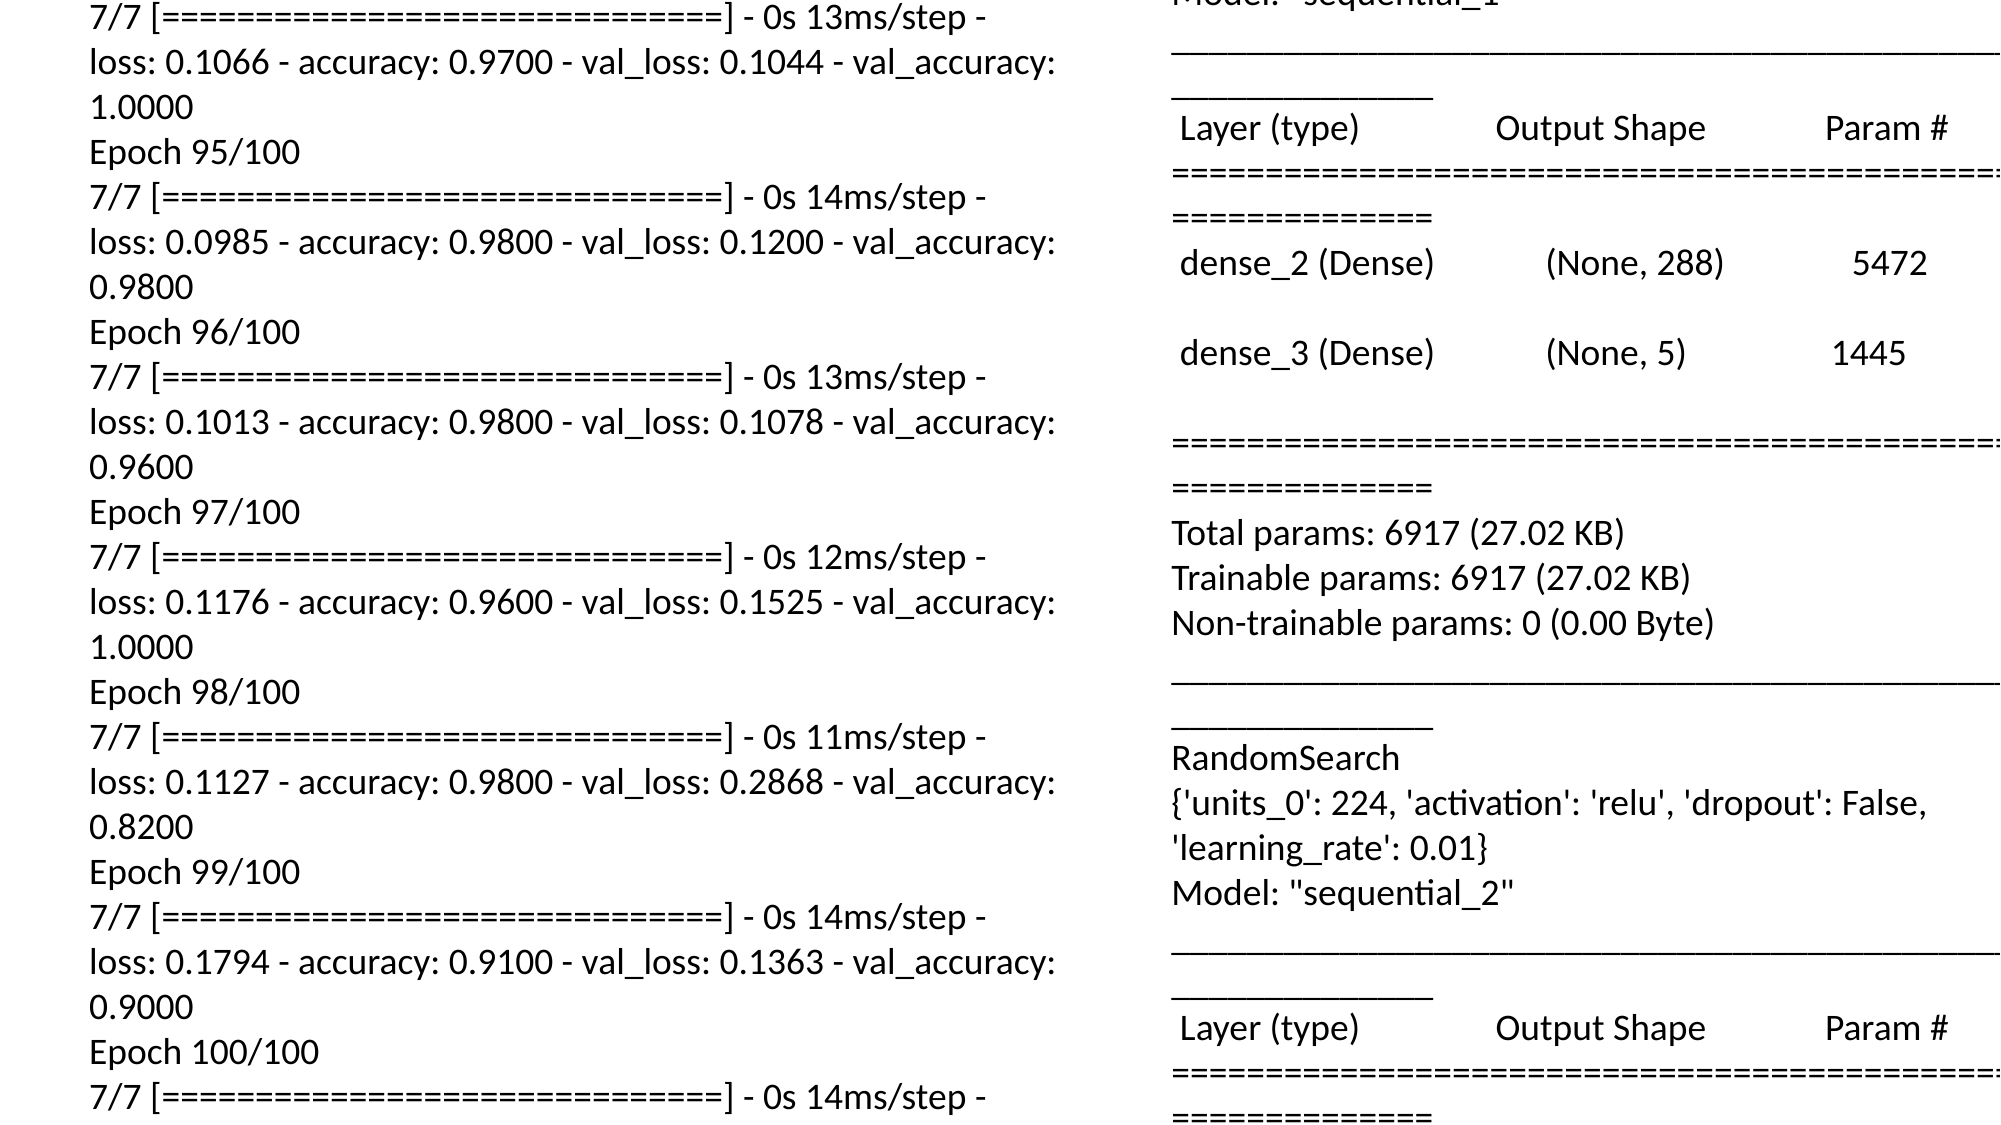

{'units_0': 192, 'activation': 'tanh', 'learning_rate': 0.01, 'tuner/epochs': 50, 'tuner/initial_epoch': 17, 'tuner/bracket': 3, 'tuner/round': 3, 'tuner/trial_id': '0049'}
Model: "sequential_1"
_________________________________________________________________
 Layer (type)                Output Shape              Param #
=================================================================
 dense_2 (Dense)             (None, 192)               3648

 dense_3 (Dense)             (None, 5)                 965

=================================================================
Total params: 4613 (18.02 KB)
Trainable params: 4613 (18.02 KB)
Non-trainable params: 0 (0.00 Byte)
_________________________________________________________________
RandomSearch
{'units_0': 192, 'activation': 'tanh', 'learning_rate': 0.001}
Model: "sequential_2"
_________________________________________________________________
 Layer (type)                Output Shape              Param #
=================================================================
 dense_4 (Dense)             (None, 192)               3648

 dense_5 (Dense)             (None, 5)                 965

=================================================================
Total params: 4613 (18.02 KB)
Trainable params: 4613 (18.02 KB)
Non-trainable params: 0 (0.00 Byte)
_________________________________________________________________
Epoch 1/100
7/7 [==============================] - 1s 76ms/step - loss: 1.5246 - accuracy: 0.2800 - val_loss: 1.3124 - val_accuracy: 0.3800
Epoch 2/100
7/7 [==============================] - 0s 15ms/step - loss: 1.3450 - accuracy: 0.4200 - val_loss: 1.1930 - val_accuracy: 0.3200
Epoch 3/100
7/7 [==============================] - 0s 17ms/step - loss: 1.1496 - accuracy: 0.4200 - val_loss: 1.1366 - val_accuracy: 0.3200
Epoch 4/100
7/7 [==============================] - 0s 14ms/step - loss: 1.0608 - accuracy: 0.4200 - val_loss: 1.0724 - val_accuracy: 0.8000
Epoch 5/100
7/7 [==============================] - 0s 14ms/step - loss: 1.0752 - accuracy: 0.5500 - val_loss: 1.0534 - val_accuracy: 0.4000
Epoch 6/100
7/7 [==============================] - 0s 16ms/step - loss: 1.0191 - accuracy: 0.4700 - val_loss: 1.0287 - val_accuracy: 0.6000
Epoch 7/100
7/7 [==============================] - 0s 14ms/step - loss: 0.9733 - accuracy: 0.5550 - val_loss: 0.9519 - val_accuracy: 0.6600
Epoch 8/100
7/7 [==============================] - 0s 14ms/step - loss: 0.9468 - accuracy: 0.6150 - val_loss: 0.9369 - val_accuracy: 0.5600
Epoch 9/100
7/7 [==============================] - 0s 14ms/step - loss: 0.9030 - accuracy: 0.7850 - val_loss: 0.9414 - val_accuracy: 0.5400
Epoch 10/100
7/7 [==============================] - 0s 13ms/step - loss: 0.8761 - accuracy: 0.6050 - val_loss: 0.9464 - val_accuracy: 0.4400
Epoch 11/100
7/7 [==============================] - 0s 15ms/step - loss: 0.8894 - accuracy: 0.5250 - val_loss: 0.8184 - val_accuracy: 0.6400
Epoch 12/100
7/7 [==============================] - 0s 11ms/step - loss: 0.7835 - accuracy: 0.7100 - val_loss: 0.7419 - val_accuracy: 0.7600
Epoch 13/100
7/7 [==============================] - 0s 11ms/step - loss: 0.7607 - accuracy: 0.6800 - val_loss: 0.7158 - val_accuracy: 0.7800
Epoch 14/100
7/7 [==============================] - 0s 11ms/step - loss: 0.7336 - accuracy: 0.8100 - val_loss: 0.6774 - val_accuracy: 0.8000
Epoch 15/100
7/7 [==============================] - 0s 13ms/step - loss: 0.6847 - accuracy: 0.7800 - val_loss: 0.6444 - val_accuracy: 0.8800
Epoch 16/100
7/7 [==============================] - 0s 17ms/step - loss: 0.6490 - accuracy: 0.7050 - val_loss: 0.5926 - val_accuracy: 0.9600
Epoch 17/100
7/7 [==============================] - 0s 16ms/step - loss: 0.6075 - accuracy: 0.7850 - val_loss: 0.5633 - val_accuracy: 0.8000
Epoch 18/100
7/7 [==============================] - 0s 20ms/step - loss: 0.5716 - accuracy: 0.8400 - val_loss: 0.5835 - val_accuracy: 0.8200
Epoch 19/100
7/7 [==============================] - 0s 15ms/step - loss: 0.5440 - accuracy: 0.9050 - val_loss: 0.5487 - val_accuracy: 0.8800
Epoch 20/100
7/7 [==============================] - 0s 18ms/step - loss: 0.5285 - accuracy: 0.8300 - val_loss: 0.5866 - val_accuracy: 0.8600
Epoch 21/100
7/7 [==============================] - 0s 16ms/step - loss: 0.5370 - accuracy: 0.8150 - val_loss: 0.5702 - val_accuracy: 0.6800
Epoch 22/100
7/7 [==============================] - 0s 12ms/step - loss: 0.5245 - accuracy: 0.7700 - val_loss: 0.5464 - val_accuracy: 0.6800
Epoch 23/100
7/7 [==============================] - 0s 15ms/step - loss: 0.5130 - accuracy: 0.7850 - val_loss: 0.4681 - val_accuracy: 0.8600
Epoch 24/100
7/7 [==============================] - 0s 17ms/step - loss: 0.4798 - accuracy: 0.8300 - val_loss: 0.4755 - val_accuracy: 0.8200
Epoch 25/100
7/7 [==============================] - 0s 12ms/step - loss: 0.4582 - accuracy: 0.8950 - val_loss: 0.4216 - val_accuracy: 0.9000
Epoch 26/100
7/7 [==============================] - 0s 14ms/step - loss: 0.4164 - accuracy: 0.9200 - val_loss: 0.4354 - val_accuracy: 0.8800
Epoch 27/100
7/7 [==============================] - 0s 16ms/step - loss: 0.3984 - accuracy: 0.9550 - val_loss: 0.4132 - val_accuracy: 0.8800
Epoch 28/100
7/7 [==============================] - 0s 12ms/step - loss: 0.3957 - accuracy: 0.8450 - val_loss: 0.3866 - val_accuracy: 1.0000
Epoch 29/100
7/7 [==============================] - 0s 11ms/step - loss: 0.3832 - accuracy: 0.9600 - val_loss: 0.4127 - val_accuracy: 0.8800
Epoch 30/100
7/7 [==============================] - 0s 12ms/step - loss: 0.3850 - accuracy: 0.8800 - val_loss: 0.4975 - val_accuracy: 0.6600
Epoch 31/100
7/7 [==============================] - 0s 13ms/step - loss: 0.4002 - accuracy: 0.8800 - val_loss: 0.5187 - val_accuracy: 0.7800
Epoch 32/100
7/7 [==============================] - 0s 13ms/step - loss: 0.3922 - accuracy: 0.8450 - val_loss: 0.4425 - val_accuracy: 0.7400
Epoch 33/100
7/7 [==============================] - 0s 16ms/step - loss: 0.3416 - accuracy: 0.8750 - val_loss: 0.3457 - val_accuracy: 0.8600
Epoch 34/100
7/7 [==============================] - 0s 14ms/step - loss: 0.3166 - accuracy: 0.9050 - val_loss: 0.3184 - val_accuracy: 0.9600
Epoch 35/100
7/7 [==============================] - 0s 15ms/step - loss: 0.3158 - accuracy: 0.9250 - val_loss: 0.3493 - val_accuracy: 0.9000
Epoch 36/100
7/7 [==============================] - 0s 14ms/step - loss: 0.3233 - accuracy: 0.9200 - val_loss: 0.3562 - val_accuracy: 0.8600
Epoch 37/100
7/7 [==============================] - 0s 16ms/step - loss: 0.3309 - accuracy: 0.8850 - val_loss: 0.3938 - val_accuracy: 0.8000
Epoch 38/100
7/7 [==============================] - 0s 17ms/step - loss: 0.3070 - accuracy: 0.8900 - val_loss: 0.3613 - val_accuracy: 0.8800
Epoch 39/100
7/7 [==============================] - 0s 14ms/step - loss: 0.2871 - accuracy: 0.9350 - val_loss: 0.3293 - val_accuracy: 0.9000
Epoch 40/100
7/7 [==============================] - 0s 17ms/step - loss: 0.2778 - accuracy: 0.9250 - val_loss: 0.2578 - val_accuracy: 0.9600
Epoch 41/100
7/7 [==============================] - 0s 15ms/step - loss: 0.3172 - accuracy: 0.8800 - val_loss: 0.2643 - val_accuracy: 0.9000
Epoch 42/100
7/7 [==============================] - 0s 17ms/step - loss: 0.3154 - accuracy: 0.8650 - val_loss: 0.2846 - val_accuracy: 0.9400
Epoch 43/100
7/7 [==============================] - 0s 18ms/step - loss: 0.3435 - accuracy: 0.8600 - val_loss: 0.2907 - val_accuracy: 0.9400
Epoch 44/100
7/7 [==============================] - 0s 15ms/step - loss: 0.2836 - accuracy: 0.9100 - val_loss: 0.2629 - val_accuracy: 0.9000
Epoch 45/100
7/7 [==============================] - 0s 13ms/step - loss: 0.3072 - accuracy: 0.8800 - val_loss: 0.3002 - val_accuracy: 0.9000
Epoch 46/100
7/7 [==============================] - 0s 29ms/step - loss: 0.3076 - accuracy: 0.8600 - val_loss: 0.2640 - val_accuracy: 0.9400
Epoch 47/100
7/7 [==============================] - 0s 12ms/step - loss: 0.3092 - accuracy: 0.8800 - val_loss: 0.2481 - val_accuracy: 0.8400
Epoch 48/100
7/7 [==============================] - 0s 12ms/step - loss: 0.2520 - accuracy: 0.9450 - val_loss: 0.2698 - val_accuracy: 0.8800
Epoch 49/100
7/7 [==============================] - 0s 11ms/step - loss: 0.2497 - accuracy: 0.8850 - val_loss: 0.2363 - val_accuracy: 0.9400
Epoch 50/100
7/7 [==============================] - 0s 14ms/step - loss: 0.2607 - accuracy: 0.9350 - val_loss: 0.2471 - val_accuracy: 0.9400
Epoch 51/100
7/7 [==============================] - 0s 14ms/step - loss: 0.2636 - accuracy: 0.9000 - val_loss: 0.2069 - val_accuracy: 0.9800
Epoch 52/100
7/7 [==============================] - 0s 14ms/step - loss: 0.2531 - accuracy: 0.9150 - val_loss: 0.2006 - val_accuracy: 0.9800
Epoch 53/100
7/7 [==============================] - 0s 13ms/step - loss: 0.2343 - accuracy: 0.9300 - val_loss: 0.2131 - val_accuracy: 0.8600
Epoch 54/100
7/7 [==============================] - 0s 12ms/step - loss: 0.2196 - accuracy: 0.9400 - val_loss: 0.1948 - val_accuracy: 1.0000
Epoch 55/100
7/7 [==============================] - 0s 13ms/step - loss: 0.2192 - accuracy: 0.9300 - val_loss: 0.2184 - val_accuracy: 1.0000
Epoch 56/100
7/7 [==============================] - 0s 14ms/step - loss: 0.1930 - accuracy: 0.9850 - val_loss: 0.1944 - val_accuracy: 0.9800
Epoch 57/100
7/7 [==============================] - 0s 13ms/step - loss: 0.1922 - accuracy: 0.9750 - val_loss: 0.2164 - val_accuracy: 0.9000
Epoch 58/100
7/7 [==============================] - 0s 15ms/step - loss: 0.1904 - accuracy: 0.9650 - val_loss: 0.2137 - val_accuracy: 0.9000
Epoch 59/100
7/7 [==============================] - 0s 15ms/step - loss: 0.2109 - accuracy: 0.9250 - val_loss: 0.1823 - val_accuracy: 0.9600
Epoch 60/100
7/7 [==============================] - 0s 19ms/step - loss: 0.2089 - accuracy: 0.9500 - val_loss: 0.1831 - val_accuracy: 0.9400
Epoch 61/100
7/7 [==============================] - 0s 17ms/step - loss: 0.2280 - accuracy: 0.9150 - val_loss: 0.1942 - val_accuracy: 0.9000
Epoch 62/100
7/7 [==============================] - 0s 12ms/step - loss: 0.1808 - accuracy: 0.9350 - val_loss: 0.1838 - val_accuracy: 0.9600
Epoch 63/100
7/7 [==============================] - 0s 14ms/step - loss: 0.1752 - accuracy: 0.9650 - val_loss: 0.1651 - val_accuracy: 1.0000
Epoch 64/100
7/7 [==============================] - 0s 14ms/step - loss: 0.1559 - accuracy: 0.9750 - val_loss: 0.2551 - val_accuracy: 0.9000
Epoch 65/100
7/7 [==============================] - 0s 17ms/step - loss: 0.2082 - accuracy: 0.9250 - val_loss: 0.4333 - val_accuracy: 0.6800
Epoch 66/100
7/7 [==============================] - 0s 16ms/step - loss: 0.2014 - accuracy: 0.9200 - val_loss: 0.4378 - val_accuracy: 0.8600
Epoch 67/100
7/7 [==============================] - 0s 16ms/step - loss: 0.2890 - accuracy: 0.8700 - val_loss: 0.4439 - val_accuracy: 0.6800
Epoch 68/100
7/7 [==============================] - 0s 14ms/step - loss: 0.2520 - accuracy: 0.8750 - val_loss: 0.4670 - val_accuracy: 0.6600
Epoch 69/100
7/7 [==============================] - 0s 12ms/step - loss: 0.3862 - accuracy: 0.8100 - val_loss: 0.1795 - val_accuracy: 0.9000
Epoch 70/100
7/7 [==============================] - 0s 11ms/step - loss: 0.3446 - accuracy: 0.8050 - val_loss: 0.1677 - val_accuracy: 0.9600
Epoch 71/100
7/7 [==============================] - 0s 11ms/step - loss: 0.2735 - accuracy: 0.8850 - val_loss: 0.1956 - val_accuracy: 0.9400
Epoch 72/100
7/7 [==============================] - 0s 13ms/step - loss: 0.2310 - accuracy: 0.8950 - val_loss: 0.2468 - val_accuracy: 0.9400
Epoch 73/100
7/7 [==============================] - 0s 14ms/step - loss: 0.2206 - accuracy: 0.8850 - val_loss: 0.2762 - val_accuracy: 0.8600
Epoch 74/100
7/7 [==============================] - 0s 13ms/step - loss: 0.1712 - accuracy: 0.9500 - val_loss: 0.2685 - val_accuracy: 0.8800
Epoch 75/100
7/7 [==============================] - 0s 14ms/step - loss: 0.1676 - accuracy: 0.9500 - val_loss: 0.1499 - val_accuracy: 0.9800
Epoch 76/100
7/7 [==============================] - 0s 14ms/step - loss: 0.1597 - accuracy: 0.9600 - val_loss: 0.1855 - val_accuracy: 0.9600
Epoch 77/100
7/7 [==============================] - 0s 13ms/step - loss: 0.1467 - accuracy: 0.9600 - val_loss: 0.1510 - val_accuracy: 0.9200
Epoch 78/100
7/7 [==============================] - 0s 11ms/step - loss: 0.1167 - accuracy: 0.9950 - val_loss: 0.1574 - val_accuracy: 1.0000
Epoch 79/100
7/7 [==============================] - 0s 14ms/step - loss: 0.1228 - accuracy: 0.9800 - val_loss: 0.1248 - val_accuracy: 1.0000
Epoch 80/100
7/7 [==============================] - 0s 13ms/step - loss: 0.1193 - accuracy: 0.9950 - val_loss: 0.1505 - val_accuracy: 0.9200
Epoch 81/100
7/7 [==============================] - 0s 19ms/step - loss: 0.1112 - accuracy: 0.9750 - val_loss: 0.1875 - val_accuracy: 0.9400
Epoch 82/100
7/7 [==============================] - 0s 13ms/step - loss: 0.2043 - accuracy: 0.9050 - val_loss: 0.1197 - val_accuracy: 0.9600
Epoch 83/100
7/7 [==============================] - 0s 15ms/step - loss: 0.2085 - accuracy: 0.9000 - val_loss: 0.4791 - val_accuracy: 0.8600
Epoch 84/100
7/7 [==============================] - 0s 18ms/step - loss: 0.1993 - accuracy: 0.9450 - val_loss: 0.2726 - val_accuracy: 0.8800
Epoch 85/100
7/7 [==============================] - 0s 14ms/step - loss: 0.1818 - accuracy: 0.9500 - val_loss: 0.1213 - val_accuracy: 1.0000
Epoch 86/100
7/7 [==============================] - 0s 16ms/step - loss: 0.1266 - accuracy: 0.9550 - val_loss: 0.1234 - val_accuracy: 0.9600
Epoch 87/100
7/7 [==============================] - 0s 14ms/step - loss: 0.1449 - accuracy: 0.9650 - val_loss: 0.1272 - val_accuracy: 1.0000
Epoch 88/100
7/7 [==============================] - 0s 12ms/step - loss: 0.1259 - accuracy: 0.9750 - val_loss: 0.2195 - val_accuracy: 0.8600
Epoch 89/100
7/7 [==============================] - 0s 16ms/step - loss: 0.1390 - accuracy: 0.9650 - val_loss: 0.1046 - val_accuracy: 1.0000
Epoch 90/100
7/7 [==============================] - 0s 15ms/step - loss: 0.1047 - accuracy: 0.9750 - val_loss: 0.1330 - val_accuracy: 0.9600
Epoch 91/100
7/7 [==============================] - 0s 13ms/step - loss: 0.1046 - accuracy: 0.9850 - val_loss: 0.3201 - val_accuracy: 0.8600
Epoch 92/100
7/7 [==============================] - 0s 15ms/step - loss: 0.1553 - accuracy: 0.9350 - val_loss: 0.1440 - val_accuracy: 0.9000
Epoch 93/100
7/7 [==============================] - 0s 14ms/step - loss: 0.1337 - accuracy: 0.9550 - val_loss: 0.1065 - val_accuracy: 1.0000
Epoch 94/100
7/7 [==============================] - 0s 13ms/step - loss: 0.1066 - accuracy: 0.9700 - val_loss: 0.1044 - val_accuracy: 1.0000
Epoch 95/100
7/7 [==============================] - 0s 14ms/step - loss: 0.0985 - accuracy: 0.9800 - val_loss: 0.1200 - val_accuracy: 0.9800
Epoch 96/100
7/7 [==============================] - 0s 13ms/step - loss: 0.1013 - accuracy: 0.9800 - val_loss: 0.1078 - val_accuracy: 0.9600
Epoch 97/100
7/7 [==============================] - 0s 12ms/step - loss: 0.1176 - accuracy: 0.9600 - val_loss: 0.1525 - val_accuracy: 1.0000
Epoch 98/100
7/7 [==============================] - 0s 11ms/step - loss: 0.1127 - accuracy: 0.9800 - val_loss: 0.2868 - val_accuracy: 0.8200
Epoch 99/100
7/7 [==============================] - 0s 14ms/step - loss: 0.1794 - accuracy: 0.9100 - val_loss: 0.1363 - val_accuracy: 0.9000
Epoch 100/100
7/7 [==============================] - 0s 14ms/step - loss: 0.1031 - accuracy: 0.9600 - val_loss: 0.1345 - val_accuracy: 0.9600
MT
10.703981399536133
Epoch 1/100
7/7 [==============================] - 1s 46ms/step - loss: 1.5971 - accuracy: 0.2050 - val_loss: 1.5293 - val_accuracy: 0.2000
Epoch 2/100
7/7 [==============================] - 0s 18ms/step - loss: 1.5208 - accuracy: 0.2050 - val_loss: 1.4930 - val_accuracy: 0.3200
Epoch 3/100
7/7 [==============================] - 0s 14ms/step - loss: 1.4740 - accuracy: 0.4200 - val_loss: 1.4635 - val_accuracy: 0.3200
Epoch 4/100
7/7 [==============================] - 0s 18ms/step - loss: 1.4499 - accuracy: 0.4200 - val_loss: 1.4461 - val_accuracy: 0.3200
Epoch 5/100
7/7 [==============================] - 0s 12ms/step - loss: 1.4239 - accuracy: 0.4650 - val_loss: 1.4142 - val_accuracy: 0.4000
Epoch 6/100
7/7 [==============================] - 0s 14ms/step - loss: 1.3958 - accuracy: 0.4650 - val_loss: 1.3954 - val_accuracy: 0.3200
Epoch 7/100
7/7 [==============================] - 0s 14ms/step - loss: 1.3723 - accuracy: 0.4200 - val_loss: 1.3767 - val_accuracy: 0.3200
Epoch 8/100
7/7 [==============================] - 0s 13ms/step - loss: 1.3507 - accuracy: 0.4200 - val_loss: 1.3556 - val_accuracy: 0.3200
Epoch 9/100
7/7 [==============================] - 0s 17ms/step - loss: 1.3289 - accuracy: 0.4200 - val_loss: 1.3368 - val_accuracy: 0.3200
Epoch 10/100
7/7 [==============================] - 0s 13ms/step - loss: 1.3061 - accuracy: 0.4350 - val_loss: 1.3085 - val_accuracy: 0.5400
Epoch 11/100
7/7 [==============================] - 0s 10ms/step - loss: 1.2833 - accuracy: 0.6450 - val_loss: 1.2770 - val_accuracy: 0.8000
Epoch 12/100
7/7 [==============================] - 0s 12ms/step - loss: 1.2554 - accuracy: 0.6750 - val_loss: 1.2602 - val_accuracy: 0.5400
Epoch 13/100
7/7 [==============================] - 0s 13ms/step - loss: 1.2339 - accuracy: 0.6150 - val_loss: 1.2484 - val_accuracy: 0.5400
Epoch 14/100
7/7 [==============================] - 0s 11ms/step - loss: 1.2100 - accuracy: 0.5050 - val_loss: 1.2346 - val_accuracy: 0.3200
Epoch 15/100
7/7 [==============================] - 0s 12ms/step - loss: 1.1878 - accuracy: 0.4200 - val_loss: 1.2035 - val_accuracy: 0.3200
Epoch 16/100
7/7 [==============================] - 0s 11ms/step - loss: 1.1661 - accuracy: 0.5800 - val_loss: 1.1756 - val_accuracy: 0.7600
Epoch 17/100
7/7 [==============================] - 0s 16ms/step - loss: 1.1557 - accuracy: 0.5500 - val_loss: 1.1589 - val_accuracy: 0.3800
Epoch 18/100
7/7 [==============================] - 0s 17ms/step - loss: 1.1414 - accuracy: 0.4050 - val_loss: 1.1516 - val_accuracy: 0.3800
Epoch 19/100
7/7 [==============================] - 0s 15ms/step - loss: 1.1253 - accuracy: 0.3650 - val_loss: 1.1474 - val_accuracy: 0.3200
Epoch 20/100
7/7 [==============================] - 0s 13ms/step - loss: 1.1093 - accuracy: 0.5300 - val_loss: 1.1450 - val_accuracy: 0.5400
Epoch 21/100
7/7 [==============================] - 0s 14ms/step - loss: 1.0989 - accuracy: 0.5900 - val_loss: 1.1393 - val_accuracy: 0.4800
Epoch 22/100
7/7 [==============================] - 0s 17ms/step - loss: 1.0918 - accuracy: 0.6050 - val_loss: 1.1163 - val_accuracy: 0.5400
Epoch 23/100
7/7 [==============================] - 0s 16ms/step - loss: 1.0799 - accuracy: 0.6350 - val_loss: 1.1074 - val_accuracy: 0.6000
Epoch 24/100
7/7 [==============================] - 0s 15ms/step - loss: 1.0724 - accuracy: 0.6800 - val_loss: 1.0952 - val_accuracy: 0.6000
Epoch 25/100
7/7 [==============================] - 0s 17ms/step - loss: 1.0620 - accuracy: 0.6250 - val_loss: 1.0787 - val_accuracy: 0.6600
Epoch 26/100
7/7 [==============================] - 0s 13ms/step - loss: 1.0603 - accuracy: 0.5850 - val_loss: 1.0669 - val_accuracy: 0.6600
Epoch 27/100
7/7 [==============================] - 0s 14ms/step - loss: 1.0516 - accuracy: 0.5900 - val_loss: 1.0681 - val_accuracy: 0.7600
Epoch 28/100
7/7 [==============================] - 0s 11ms/step - loss: 1.0440 - accuracy: 0.7050 - val_loss: 1.0652 - val_accuracy: 0.8000
Epoch 29/100
7/7 [==============================] - 0s 16ms/step - loss: 1.0354 - accuracy: 0.7250 - val_loss: 1.0735 - val_accuracy: 0.5400
Epoch 30/100
7/7 [==============================] - 0s 10ms/step - loss: 1.0348 - accuracy: 0.6150 - val_loss: 1.0726 - val_accuracy: 0.5400
Epoch 31/100
7/7 [==============================] - 0s 12ms/step - loss: 1.0271 - accuracy: 0.6250 - val_loss: 1.0487 - val_accuracy: 0.7400
Epoch 32/100
7/7 [==============================] - 0s 14ms/step - loss: 1.0210 - accuracy: 0.7200 - val_loss: 1.0447 - val_accuracy: 0.6000
Epoch 33/100
7/7 [==============================] - 0s 13ms/step - loss: 1.0140 - accuracy: 0.6150 - val_loss: 1.0292 - val_accuracy: 0.8600
Epoch 34/100
7/7 [==============================] - 0s 12ms/step - loss: 1.0078 - accuracy: 0.8250 - val_loss: 1.0268 - val_accuracy: 0.8600
Epoch 35/100
7/7 [==============================] - 0s 12ms/step - loss: 0.9990 - accuracy: 0.7450 - val_loss: 1.0388 - val_accuracy: 0.5400
Epoch 36/100
7/7 [==============================] - 0s 11ms/step - loss: 1.0009 - accuracy: 0.6150 - val_loss: 1.0376 - val_accuracy: 0.5400
Epoch 37/100
7/7 [==============================] - 0s 14ms/step - loss: 0.9922 - accuracy: 0.6150 - val_loss: 1.0265 - val_accuracy: 0.5400
Epoch 38/100
7/7 [==============================] - 0s 12ms/step - loss: 0.9855 - accuracy: 0.6300 - val_loss: 1.0118 - val_accuracy: 0.8000
Epoch 39/100
7/7 [==============================] - 0s 14ms/step - loss: 0.9799 - accuracy: 0.7750 - val_loss: 1.0034 - val_accuracy: 0.8600
Epoch 40/100
7/7 [==============================] - 0s 16ms/step - loss: 0.9705 - accuracy: 0.8650 - val_loss: 0.9888 - val_accuracy: 0.8000
Epoch 41/100
7/7 [==============================] - 0s 15ms/step - loss: 0.9685 - accuracy: 0.8800 - val_loss: 0.9815 - val_accuracy: 1.0000
Epoch 42/100
7/7 [==============================] - 0s 15ms/step - loss: 0.9607 - accuracy: 0.9650 - val_loss: 0.9744 - val_accuracy: 0.8600
Epoch 43/100
7/7 [==============================] - 0s 18ms/step - loss: 0.9563 - accuracy: 0.8150 - val_loss: 0.9678 - val_accuracy: 0.8000
Epoch 44/100
7/7 [==============================] - 0s 13ms/step - loss: 0.9521 - accuracy: 0.7950 - val_loss: 0.9785 - val_accuracy: 0.6400
Epoch 45/100
7/7 [==============================] - 0s 16ms/step - loss: 0.9485 - accuracy: 0.6500 - val_loss: 0.9756 - val_accuracy: 0.5600
Epoch 46/100
7/7 [==============================] - 0s 13ms/step - loss: 0.9400 - accuracy: 0.7150 - val_loss: 0.9674 - val_accuracy: 0.8600
Epoch 47/100
7/7 [==============================] - 0s 15ms/step - loss: 0.9349 - accuracy: 0.9050 - val_loss: 0.9521 - val_accuracy: 0.9000
Epoch 48/100
7/7 [==============================] - 0s 16ms/step - loss: 0.9266 - accuracy: 0.8950 - val_loss: 0.9440 - val_accuracy: 0.7600
Epoch 49/100
7/7 [==============================] - 0s 17ms/step - loss: 0.9186 - accuracy: 0.8900 - val_loss: 0.9264 - val_accuracy: 0.9400
Epoch 50/100
7/7 [==============================] - 0s 12ms/step - loss: 0.9216 - accuracy: 0.7900 - val_loss: 0.9300 - val_accuracy: 0.8000
Epoch 51/100
7/7 [==============================] - 0s 11ms/step - loss: 0.9091 - accuracy: 0.8000 - val_loss: 0.9209 - val_accuracy: 0.8000
Epoch 52/100
7/7 [==============================] - 0s 11ms/step - loss: 0.9017 - accuracy: 0.8000 - val_loss: 0.9270 - val_accuracy: 0.8000
Epoch 53/100
7/7 [==============================] - 0s 11ms/step - loss: 0.8951 - accuracy: 0.8000 - val_loss: 0.9170 - val_accuracy: 0.8000
Epoch 54/100
7/7 [==============================] - 0s 12ms/step - loss: 0.8930 - accuracy: 0.8600 - val_loss: 0.8981 - val_accuracy: 0.9400
Epoch 55/100
7/7 [==============================] - 0s 11ms/step - loss: 0.8841 - accuracy: 0.8200 - val_loss: 0.8918 - val_accuracy: 1.0000
Epoch 56/100
7/7 [==============================] - 0s 11ms/step - loss: 0.8770 - accuracy: 0.8300 - val_loss: 0.9050 - val_accuracy: 0.6000
Epoch 57/100
7/7 [==============================] - 0s 11ms/step - loss: 0.8738 - accuracy: 0.7250 - val_loss: 0.8952 - val_accuracy: 0.6000
Epoch 58/100
7/7 [==============================] - 0s 14ms/step - loss: 0.8665 - accuracy: 0.8700 - val_loss: 0.8814 - val_accuracy: 0.8200
Epoch 59/100
7/7 [==============================] - 0s 15ms/step - loss: 0.8573 - accuracy: 0.8300 - val_loss: 0.8804 - val_accuracy: 0.8000
Epoch 60/100
7/7 [==============================] - 0s 13ms/step - loss: 0.8552 - accuracy: 0.8000 - val_loss: 0.8540 - val_accuracy: 0.8000
Epoch 61/100
7/7 [==============================] - 0s 14ms/step - loss: 0.8497 - accuracy: 0.8000 - val_loss: 0.8508 - val_accuracy: 0.8000
Epoch 62/100
7/7 [==============================] - 0s 16ms/step - loss: 0.8464 - accuracy: 0.7500 - val_loss: 0.8368 - val_accuracy: 0.7600
Epoch 63/100
7/7 [==============================] - 0s 17ms/step - loss: 0.8326 - accuracy: 0.7900 - val_loss: 0.8492 - val_accuracy: 0.8000
Epoch 64/100
7/7 [==============================] - 0s 15ms/step - loss: 0.8323 - accuracy: 0.8000 - val_loss: 0.8440 - val_accuracy: 0.8000
Epoch 65/100
7/7 [==============================] - 0s 13ms/step - loss: 0.8270 - accuracy: 0.8050 - val_loss: 0.8295 - val_accuracy: 0.8600
Epoch 66/100
7/7 [==============================] - 0s 17ms/step - loss: 0.8239 - accuracy: 0.8150 - val_loss: 0.8190 - val_accuracy: 1.0000
Epoch 67/100
7/7 [==============================] - 0s 13ms/step - loss: 0.8114 - accuracy: 0.9500 - val_loss: 0.8248 - val_accuracy: 0.8600
Epoch 68/100
7/7 [==============================] - 0s 14ms/step - loss: 0.8050 - accuracy: 0.9150 - val_loss: 0.8224 - val_accuracy: 0.8400
Epoch 69/100
7/7 [==============================] - 0s 14ms/step - loss: 0.8035 - accuracy: 0.8350 - val_loss: 0.8035 - val_accuracy: 0.8000
Epoch 70/100
7/7 [==============================] - 0s 16ms/step - loss: 0.7948 - accuracy: 0.8000 - val_loss: 0.8051 - val_accuracy: 0.8000
Epoch 71/100
7/7 [==============================] - 0s 17ms/step - loss: 0.7915 - accuracy: 0.8150 - val_loss: 0.7955 - val_accuracy: 0.8000
Epoch 72/100
7/7 [==============================] - 0s 17ms/step - loss: 0.7808 - accuracy: 0.8100 - val_loss: 0.7883 - val_accuracy: 0.8000
Epoch 73/100
7/7 [==============================] - 0s 13ms/step - loss: 0.7748 - accuracy: 0.8300 - val_loss: 0.7871 - val_accuracy: 0.8600
Epoch 74/100
7/7 [==============================] - 0s 14ms/step - loss: 0.7693 - accuracy: 0.9350 - val_loss: 0.7801 - val_accuracy: 0.9200
Epoch 75/100
7/7 [==============================] - 0s 14ms/step - loss: 0.7656 - accuracy: 0.9200 - val_loss: 0.7821 - val_accuracy: 0.8800
Epoch 76/100
7/7 [==============================] - 0s 16ms/step - loss: 0.7620 - accuracy: 0.9000 - val_loss: 0.7665 - val_accuracy: 0.8000
Epoch 77/100
7/7 [==============================] - 0s 12ms/step - loss: 0.7521 - accuracy: 0.8800 - val_loss: 0.7552 - val_accuracy: 0.8800
Epoch 78/100
7/7 [==============================] - 0s 14ms/step - loss: 0.7478 - accuracy: 0.9400 - val_loss: 0.7523 - val_accuracy: 0.9000
Epoch 79/100
7/7 [==============================] - 0s 15ms/step - loss: 0.7432 - accuracy: 0.9750 - val_loss: 0.7505 - val_accuracy: 0.9000
Epoch 80/100
7/7 [==============================] - 0s 13ms/step - loss: 0.7408 - accuracy: 0.9100 - val_loss: 0.7499 - val_accuracy: 0.8600
Epoch 81/100
7/7 [==============================] - 0s 17ms/step - loss: 0.7299 - accuracy: 0.9650 - val_loss: 0.7337 - val_accuracy: 1.0000
Epoch 82/100
7/7 [==============================] - 0s 12ms/step - loss: 0.7268 - accuracy: 0.9650 - val_loss: 0.7183 - val_accuracy: 0.9400
Epoch 83/100
7/7 [==============================] - 0s 13ms/step - loss: 0.7226 - accuracy: 0.8650 - val_loss: 0.7150 - val_accuracy: 0.8400
Epoch 84/100
7/7 [==============================] - 0s 14ms/step - loss: 0.7160 - accuracy: 0.8850 - val_loss: 0.7254 - val_accuracy: 0.9000
Epoch 85/100
7/7 [==============================] - 0s 17ms/step - loss: 0.7123 - accuracy: 0.9100 - val_loss: 0.7181 - val_accuracy: 0.8800
Epoch 86/100
7/7 [==============================] - 0s 15ms/step - loss: 0.7068 - accuracy: 0.9300 - val_loss: 0.7170 - val_accuracy: 0.9000
Epoch 87/100
7/7 [==============================] - 0s 14ms/step - loss: 0.7042 - accuracy: 0.9750 - val_loss: 0.6959 - val_accuracy: 0.9400
Epoch 88/100
7/7 [==============================] - 0s 13ms/step - loss: 0.7012 - accuracy: 0.9350 - val_loss: 0.6957 - val_accuracy: 1.0000
Epoch 89/100
7/7 [==============================] - 0s 14ms/step - loss: 0.6916 - accuracy: 0.9750 - val_loss: 0.6993 - val_accuracy: 0.8600
Epoch 90/100
7/7 [==============================] - 0s 17ms/step - loss: 0.6876 - accuracy: 0.8700 - val_loss: 0.7094 - val_accuracy: 0.8000
Epoch 91/100
7/7 [==============================] - 0s 17ms/step - loss: 0.6860 - accuracy: 0.8650 - val_loss: 0.7028 - val_accuracy: 0.8400
Epoch 92/100
7/7 [==============================] - 0s 13ms/step - loss: 0.6821 - accuracy: 0.8900 - val_loss: 0.6782 - val_accuracy: 0.9600
Epoch 93/100
7/7 [==============================] - 0s 14ms/step - loss: 0.6755 - accuracy: 0.9300 - val_loss: 0.6834 - val_accuracy: 0.9000
Epoch 94/100
7/7 [==============================] - 0s 16ms/step - loss: 0.6716 - accuracy: 0.8900 - val_loss: 0.6613 - val_accuracy: 0.9400
Epoch 95/100
7/7 [==============================] - 0s 17ms/step - loss: 0.6750 - accuracy: 0.8600 - val_loss: 0.6604 - val_accuracy: 0.9400
Epoch 96/100
7/7 [==============================] - 0s 14ms/step - loss: 0.6694 - accuracy: 0.8800 - val_loss: 0.6836 - val_accuracy: 0.8600
Epoch 97/100
7/7 [==============================] - 0s 13ms/step - loss: 0.6571 - accuracy: 0.9250 - val_loss: 0.6568 - val_accuracy: 1.0000
Epoch 98/100
7/7 [==============================] - 0s 11ms/step - loss: 0.6589 - accuracy: 0.9100 - val_loss: 0.6417 - val_accuracy: 0.9400
Epoch 99/100
7/7 [==============================] - 0s 12ms/step - loss: 0.6545 - accuracy: 0.9400 - val_loss: 0.6638 - val_accuracy: 0.9000
Epoch 100/100
7/7 [==============================] - 0s 12ms/step - loss: 0.6428 - accuracy: 0.9700 - val_loss: 0.6410 - val_accuracy: 0.9800
MT1
10.268298864364624
2/2 [==============================] - 0s 4ms/step - loss: 0.1345 - accuracy: 0.9600
2/2 [==============================] - 0s 4ms/step - loss: 0.6410 - accuracy: 0.9800
Error:
Trial 5 Complete [00h 00m 14s]
val_accuracy: 0.8599999845027924

Best val_accuracy So Far: 0.9900000095367432
Total elapsed time: 00h 01m 05s
Hyperband
{'units_0': 288, 'activation': 'tanh', 'dropout': False, 'learning_rate': 0.01, 'tuner/epochs': 50, 'tuner/initial_epoch': 17, 'tuner/bracket': 3, 'tuner/round': 3, 'tuner/trial_id': '0046'}
Model: "sequential_1"
_________________________________________________________________
 Layer (type)                Output Shape              Param #
=================================================================
 dense_2 (Dense)             (None, 288)               5472

 dense_3 (Dense)             (None, 5)                 1445

=================================================================
Total params: 6917 (27.02 KB)
Trainable params: 6917 (27.02 KB)
Non-trainable params: 0 (0.00 Byte)
_________________________________________________________________
RandomSearch
{'units_0': 224, 'activation': 'relu', 'dropout': False, 'learning_rate': 0.01}
Model: "sequential_2"
_________________________________________________________________
 Layer (type)                Output Shape              Param #
=================================================================
 dense_4 (Dense)             (None, 224)               4256

 dense_5 (Dense)             (None, 5)                 1125

=================================================================
Total params: 5381 (21.02 KB)
Trainable params: 5381 (21.02 KB)
Non-trainable params: 0 (0.00 Byte)